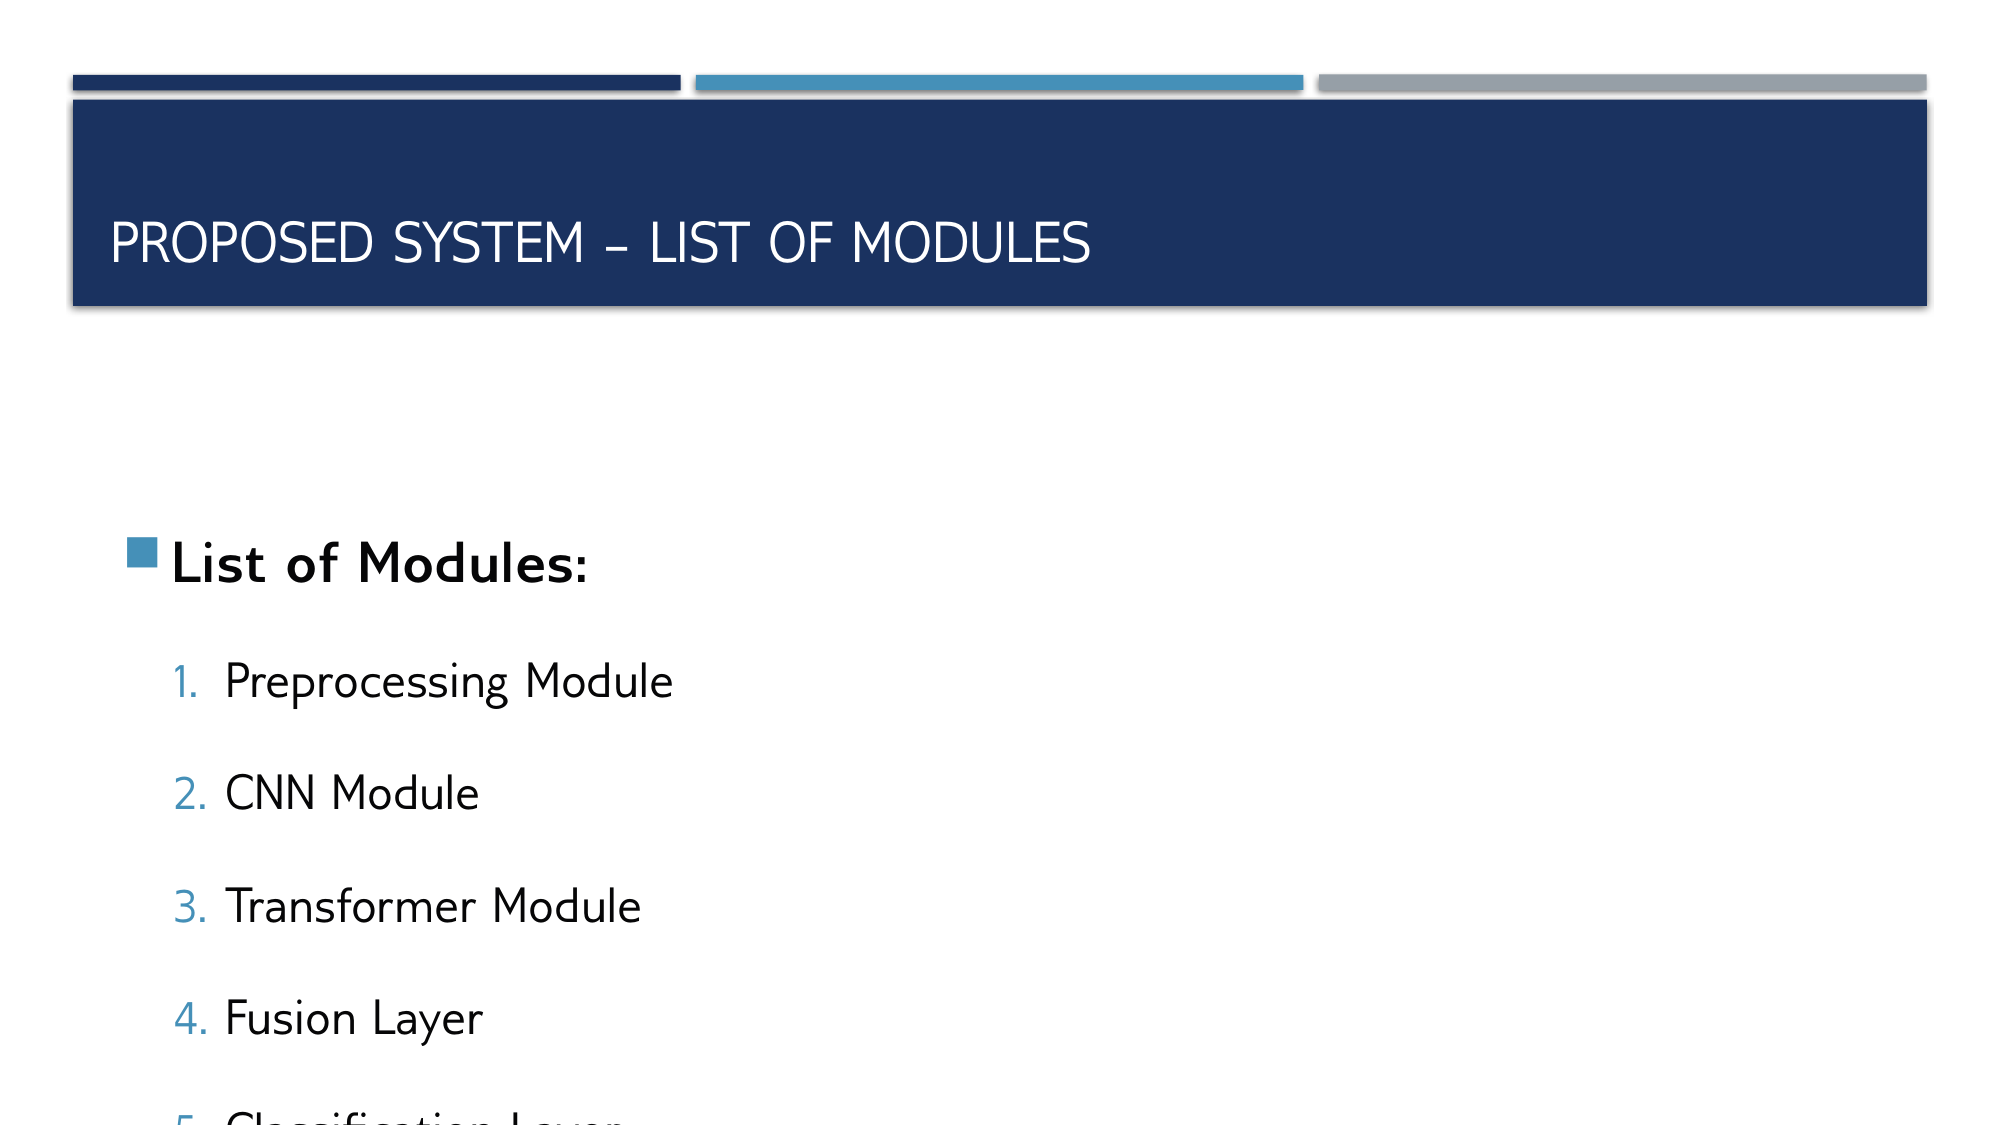

# Proposed system – list of modules
List of Modules:
Preprocessing Module
CNN Module
Transformer Module
Fusion Layer
Classification Layer